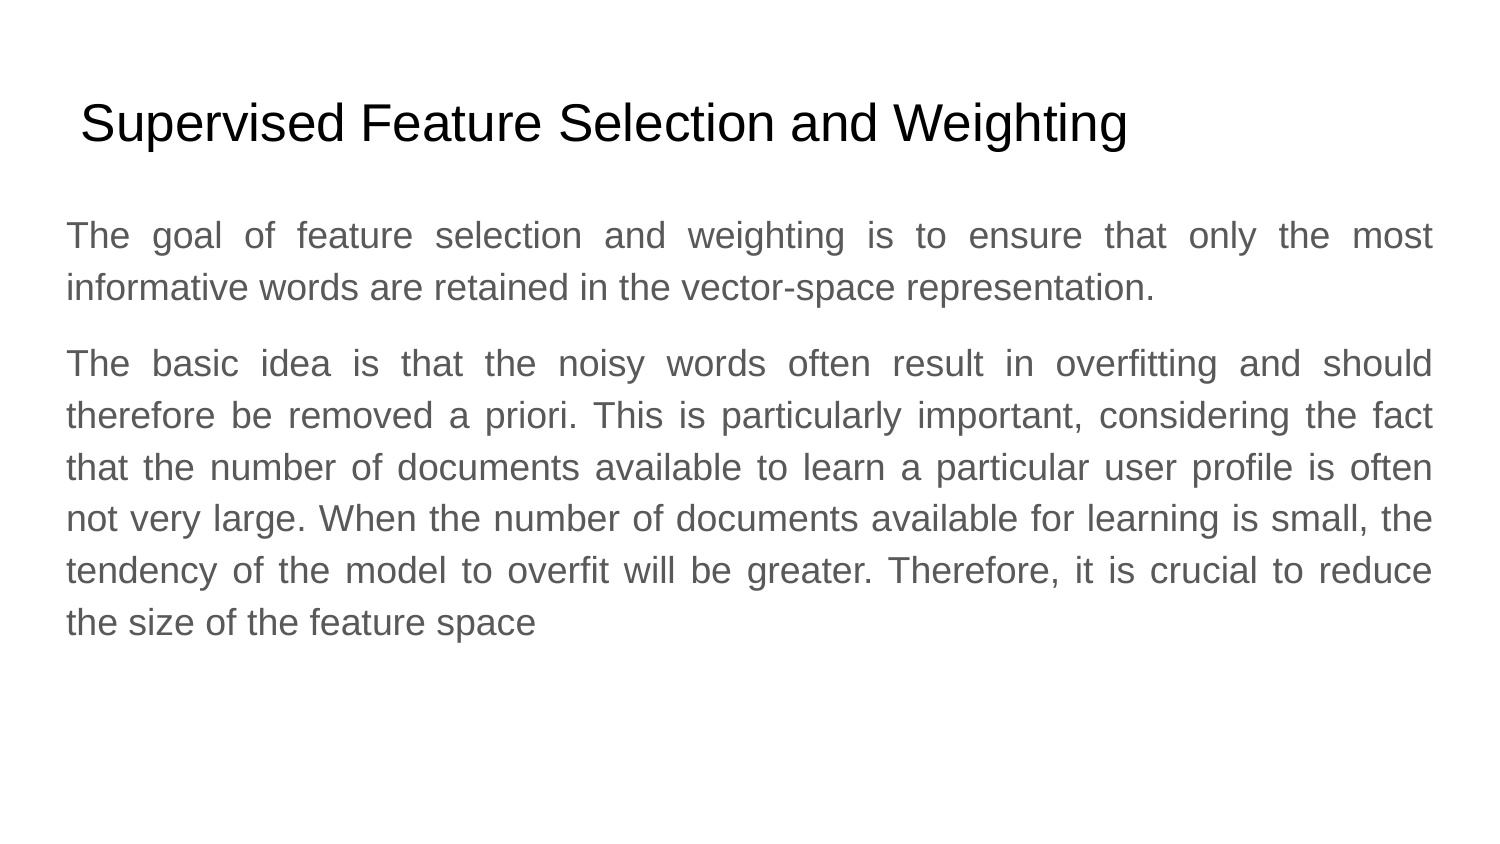

# Supervised Feature Selection and Weighting
The goal of feature selection and weighting is to ensure that only the most informative words are retained in the vector-space representation.
The basic idea is that the noisy words often result in overfitting and should therefore be removed a priori. This is particularly important, considering the fact that the number of documents available to learn a particular user profile is often not very large. When the number of documents available for learning is small, the tendency of the model to overfit will be greater. Therefore, it is crucial to reduce the size of the feature space